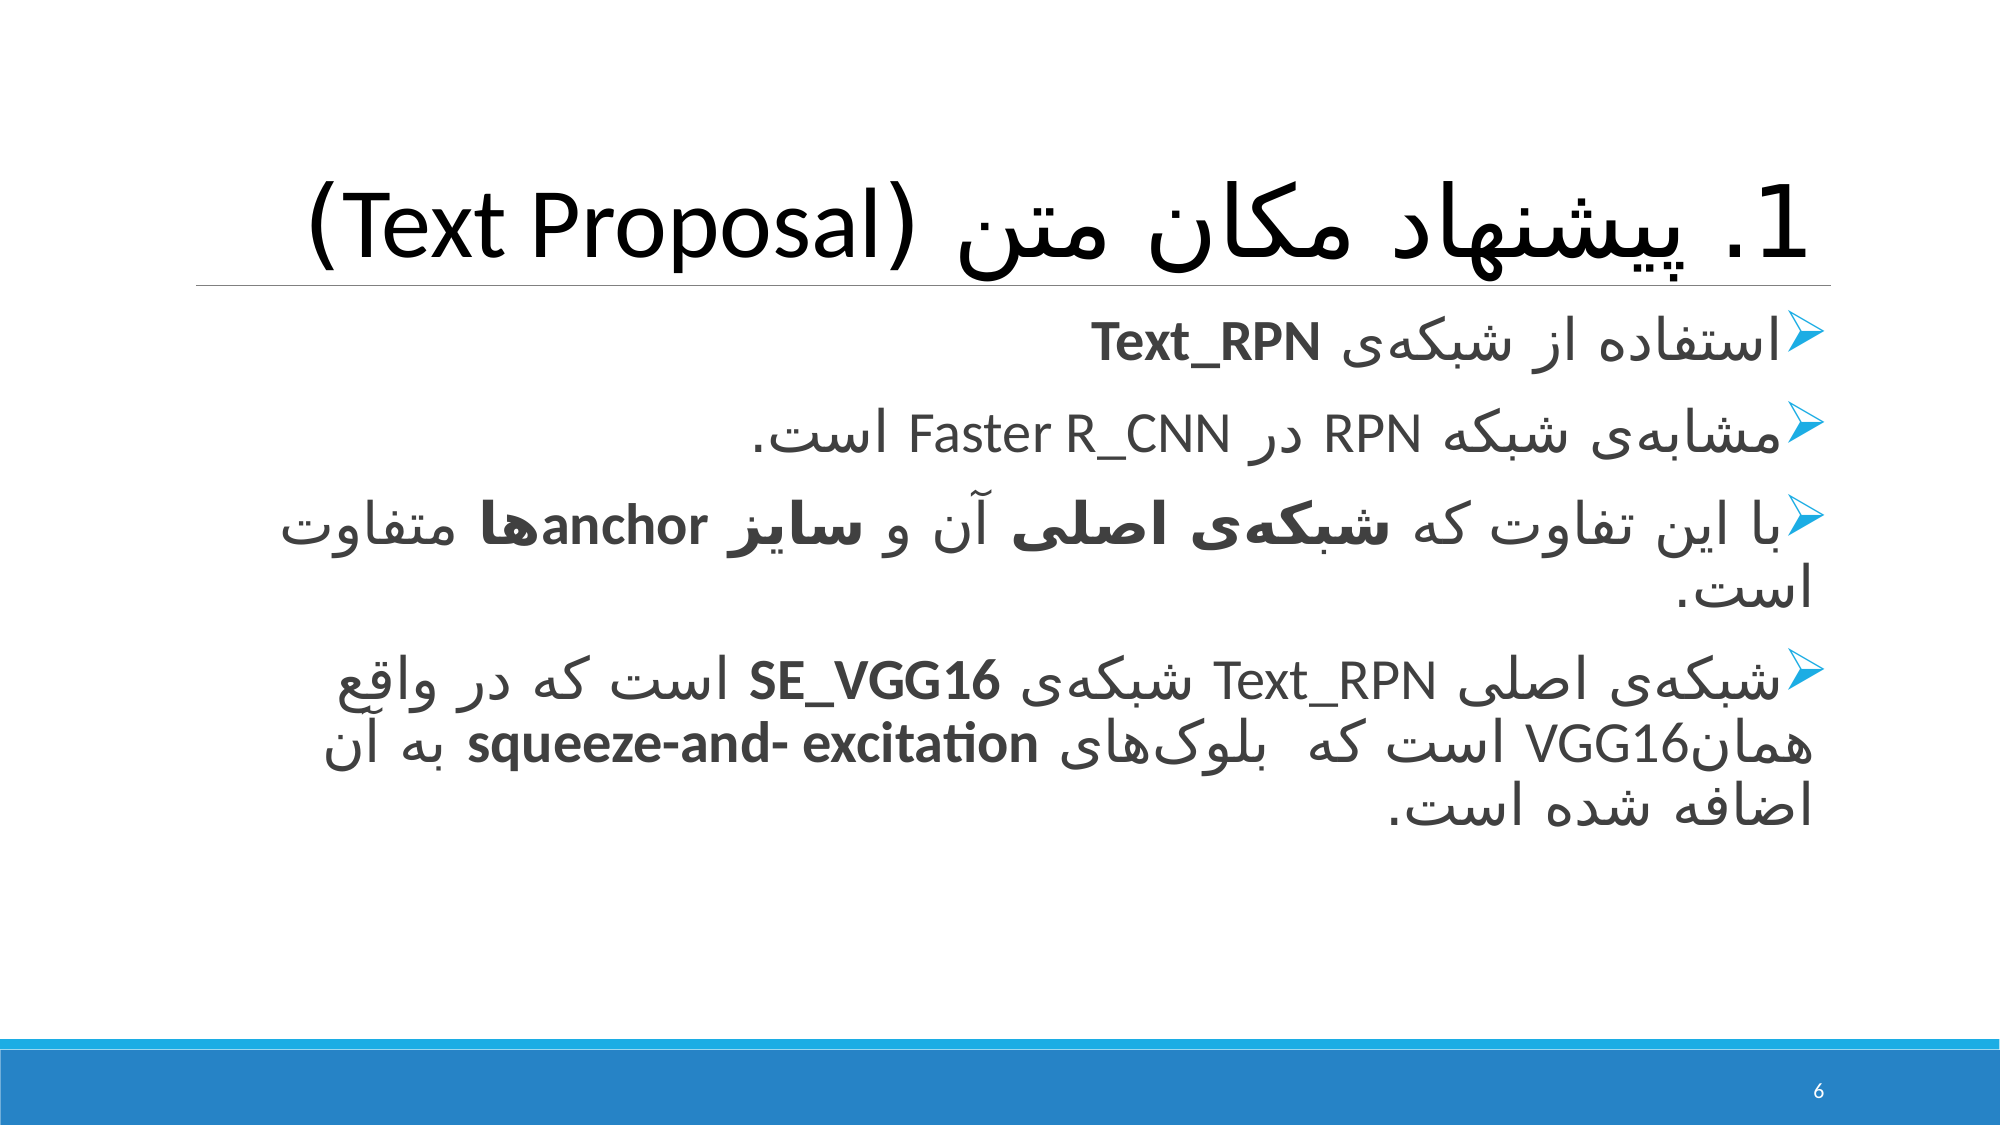

# 1. پیشنهاد مکان متن (Text Proposal)
استفاده از شبکه‌ی Text_RPN
مشابه‌ی شبکه RPN در Faster R_CNN است.
با این تفاوت که شبکه‌ی اصلی آن و سایز anchor‌ها متفاوت است.
شبکه‌ی اصلی Text_RPN شبکه‌ی SE_VGG16 است که در واقع همانVGG16 است که  بلوک‌های squeeze-and- excitation به آن اضافه شده است.

6